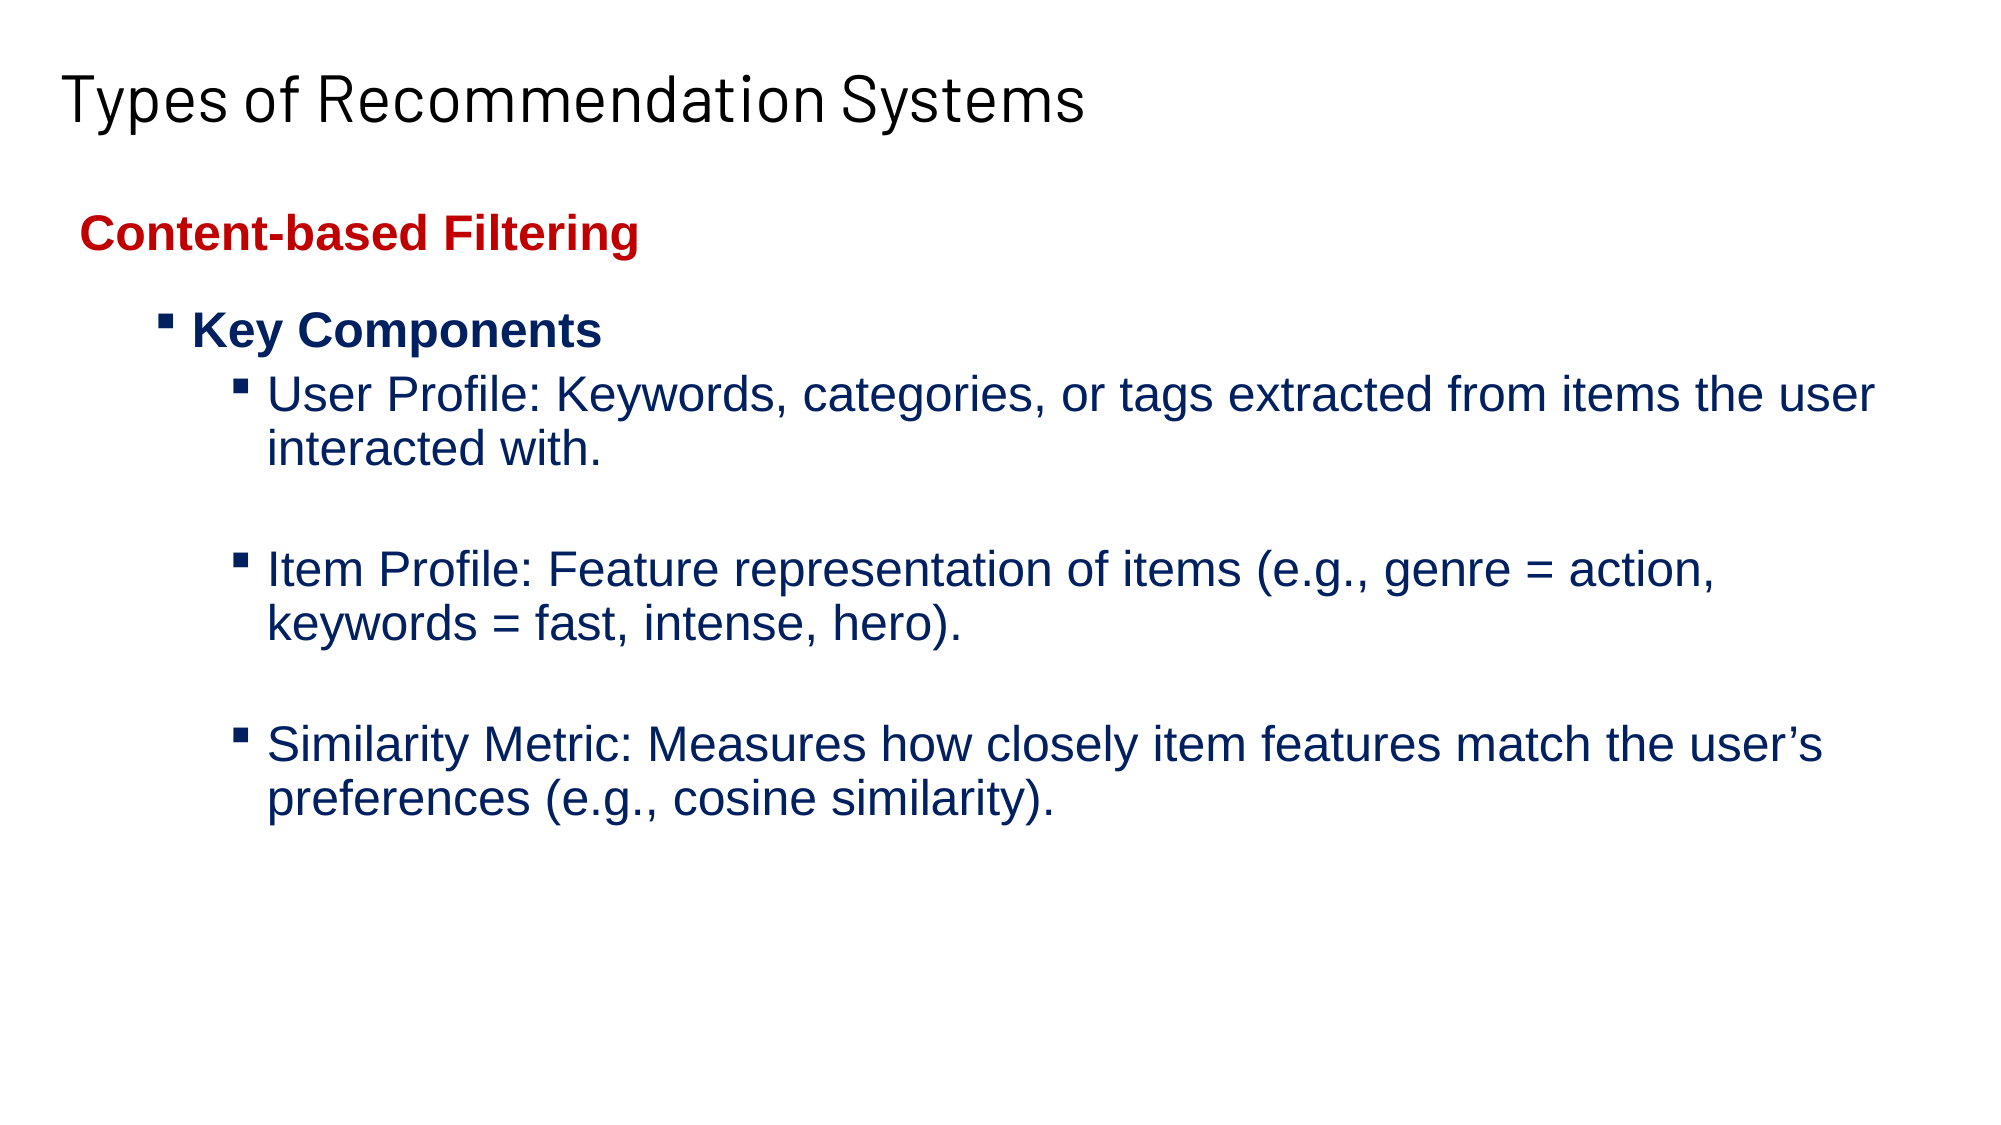

# Types of Recommendation Systems
Content-based Filtering

Key Components
User Profile: Keywords, categories, or tags extracted from items the user interacted with.

Item Profile: Feature representation of items (e.g., genre = action, keywords = fast, intense, hero).

Similarity Metric: Measures how closely item features match the user’s preferences (e.g., cosine similarity).